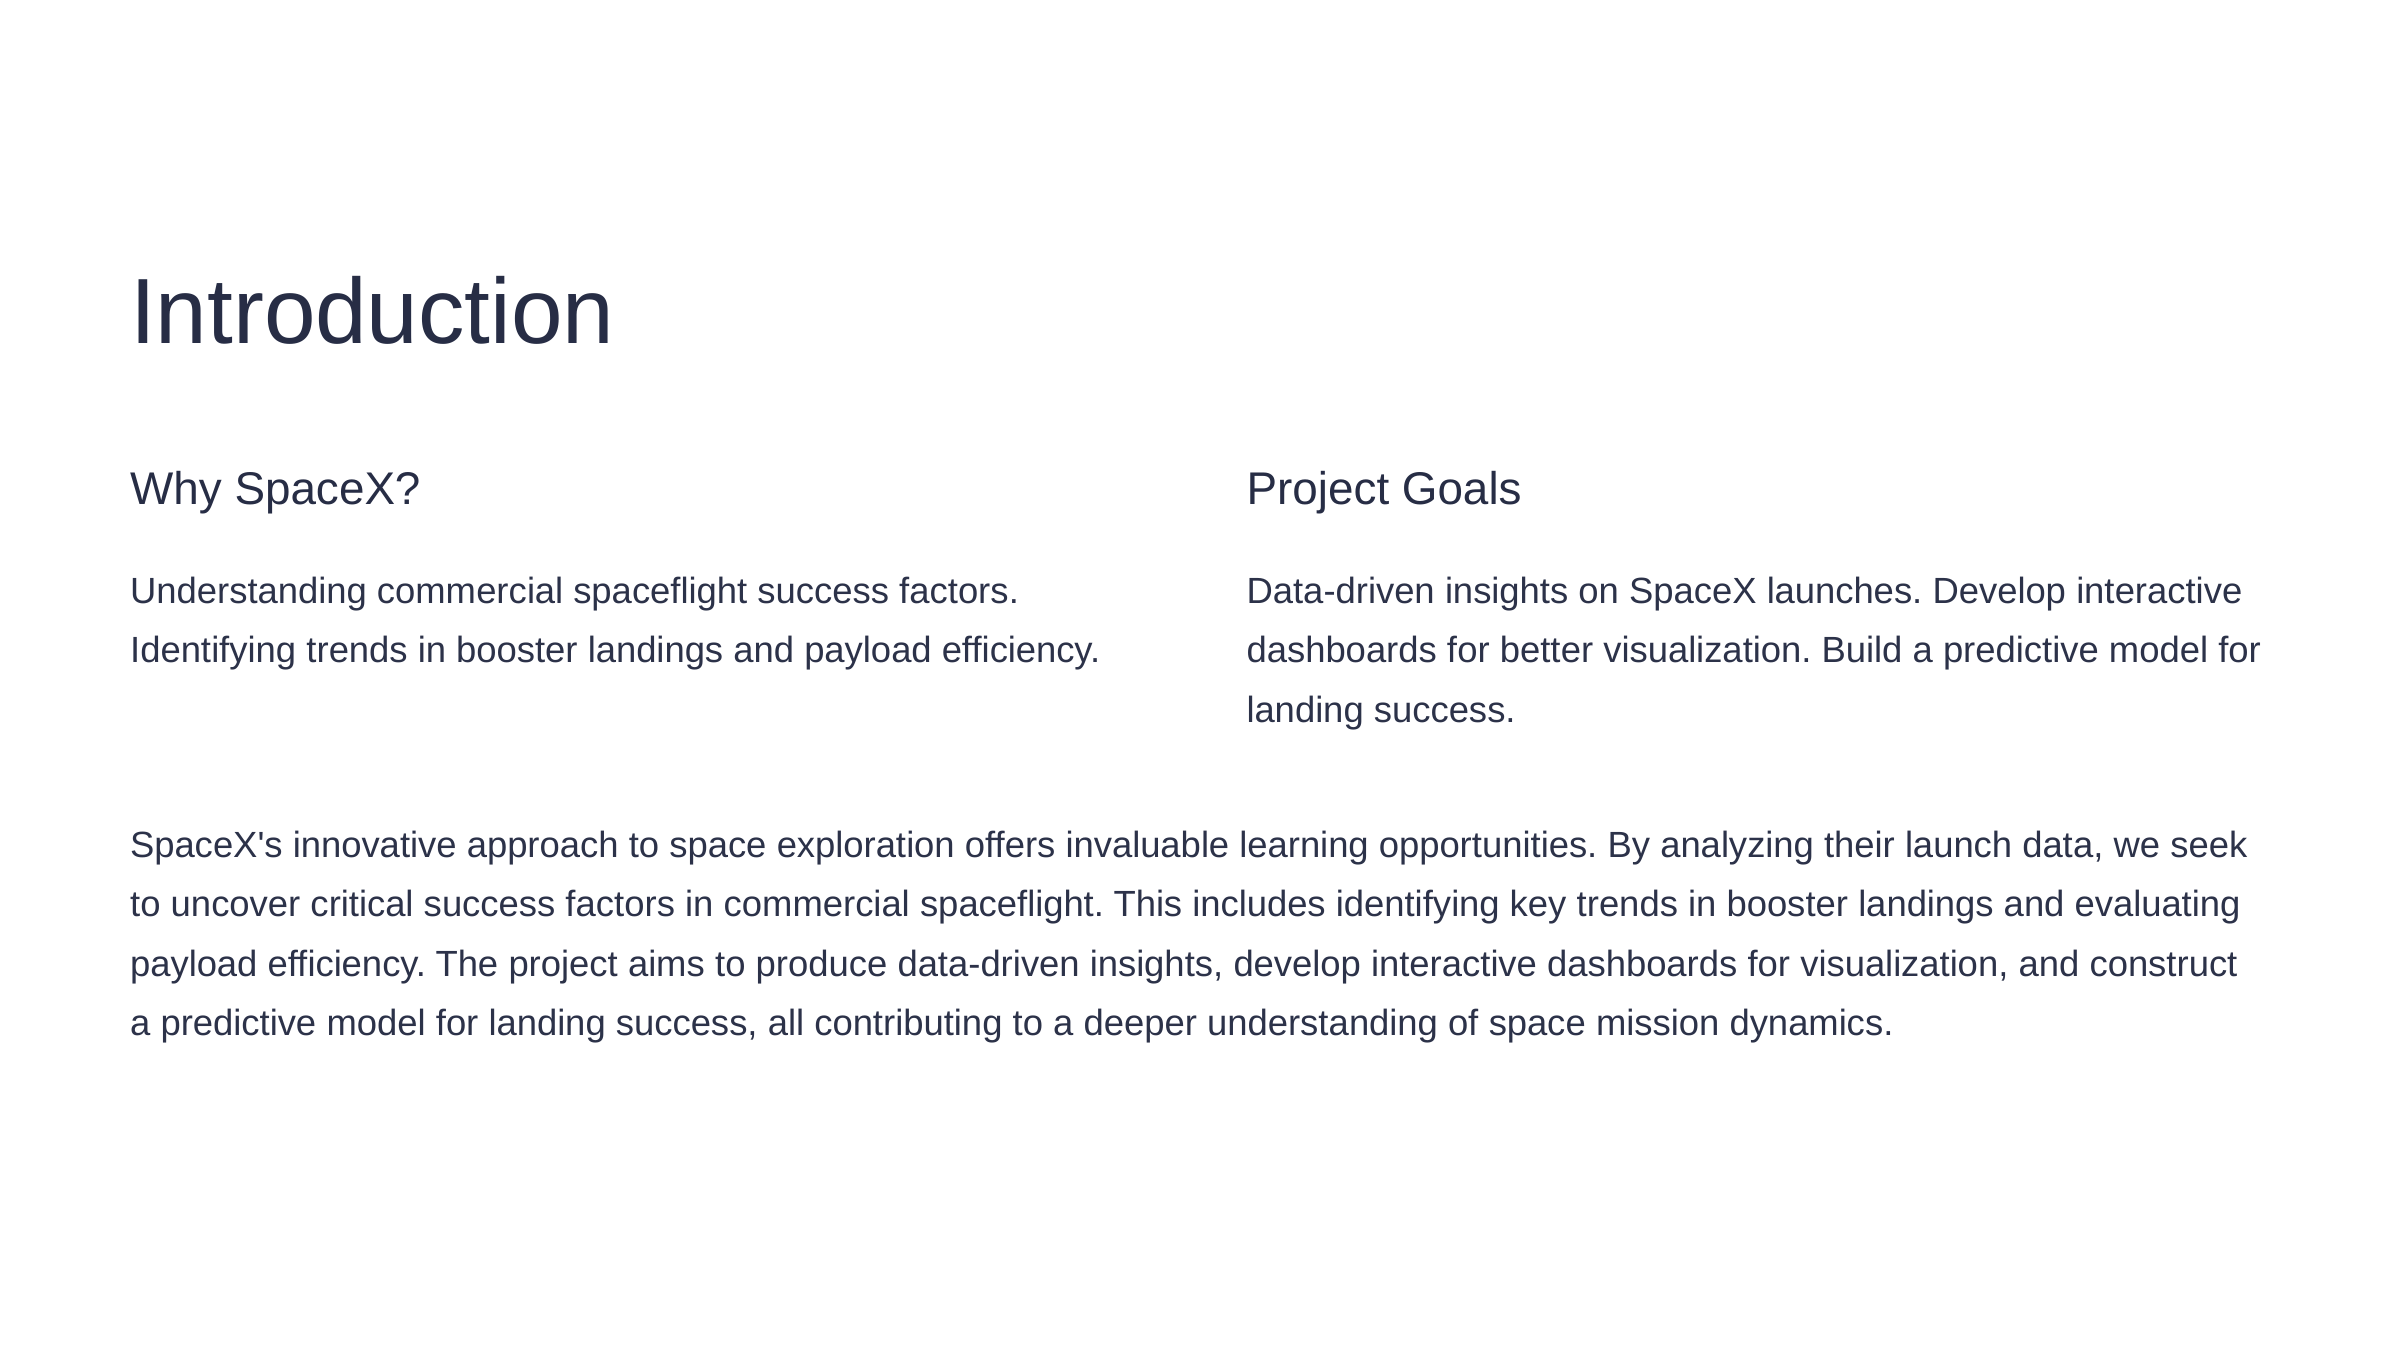

Introduction
Why SpaceX?
Project Goals
Understanding commercial spaceflight success factors. Identifying trends in booster landings and payload efficiency.
Data-driven insights on SpaceX launches. Develop interactive dashboards for better visualization. Build a predictive model for landing success.
SpaceX's innovative approach to space exploration offers invaluable learning opportunities. By analyzing their launch data, we seek to uncover critical success factors in commercial spaceflight. This includes identifying key trends in booster landings and evaluating payload efficiency. The project aims to produce data-driven insights, develop interactive dashboards for visualization, and construct a predictive model for landing success, all contributing to a deeper understanding of space mission dynamics.